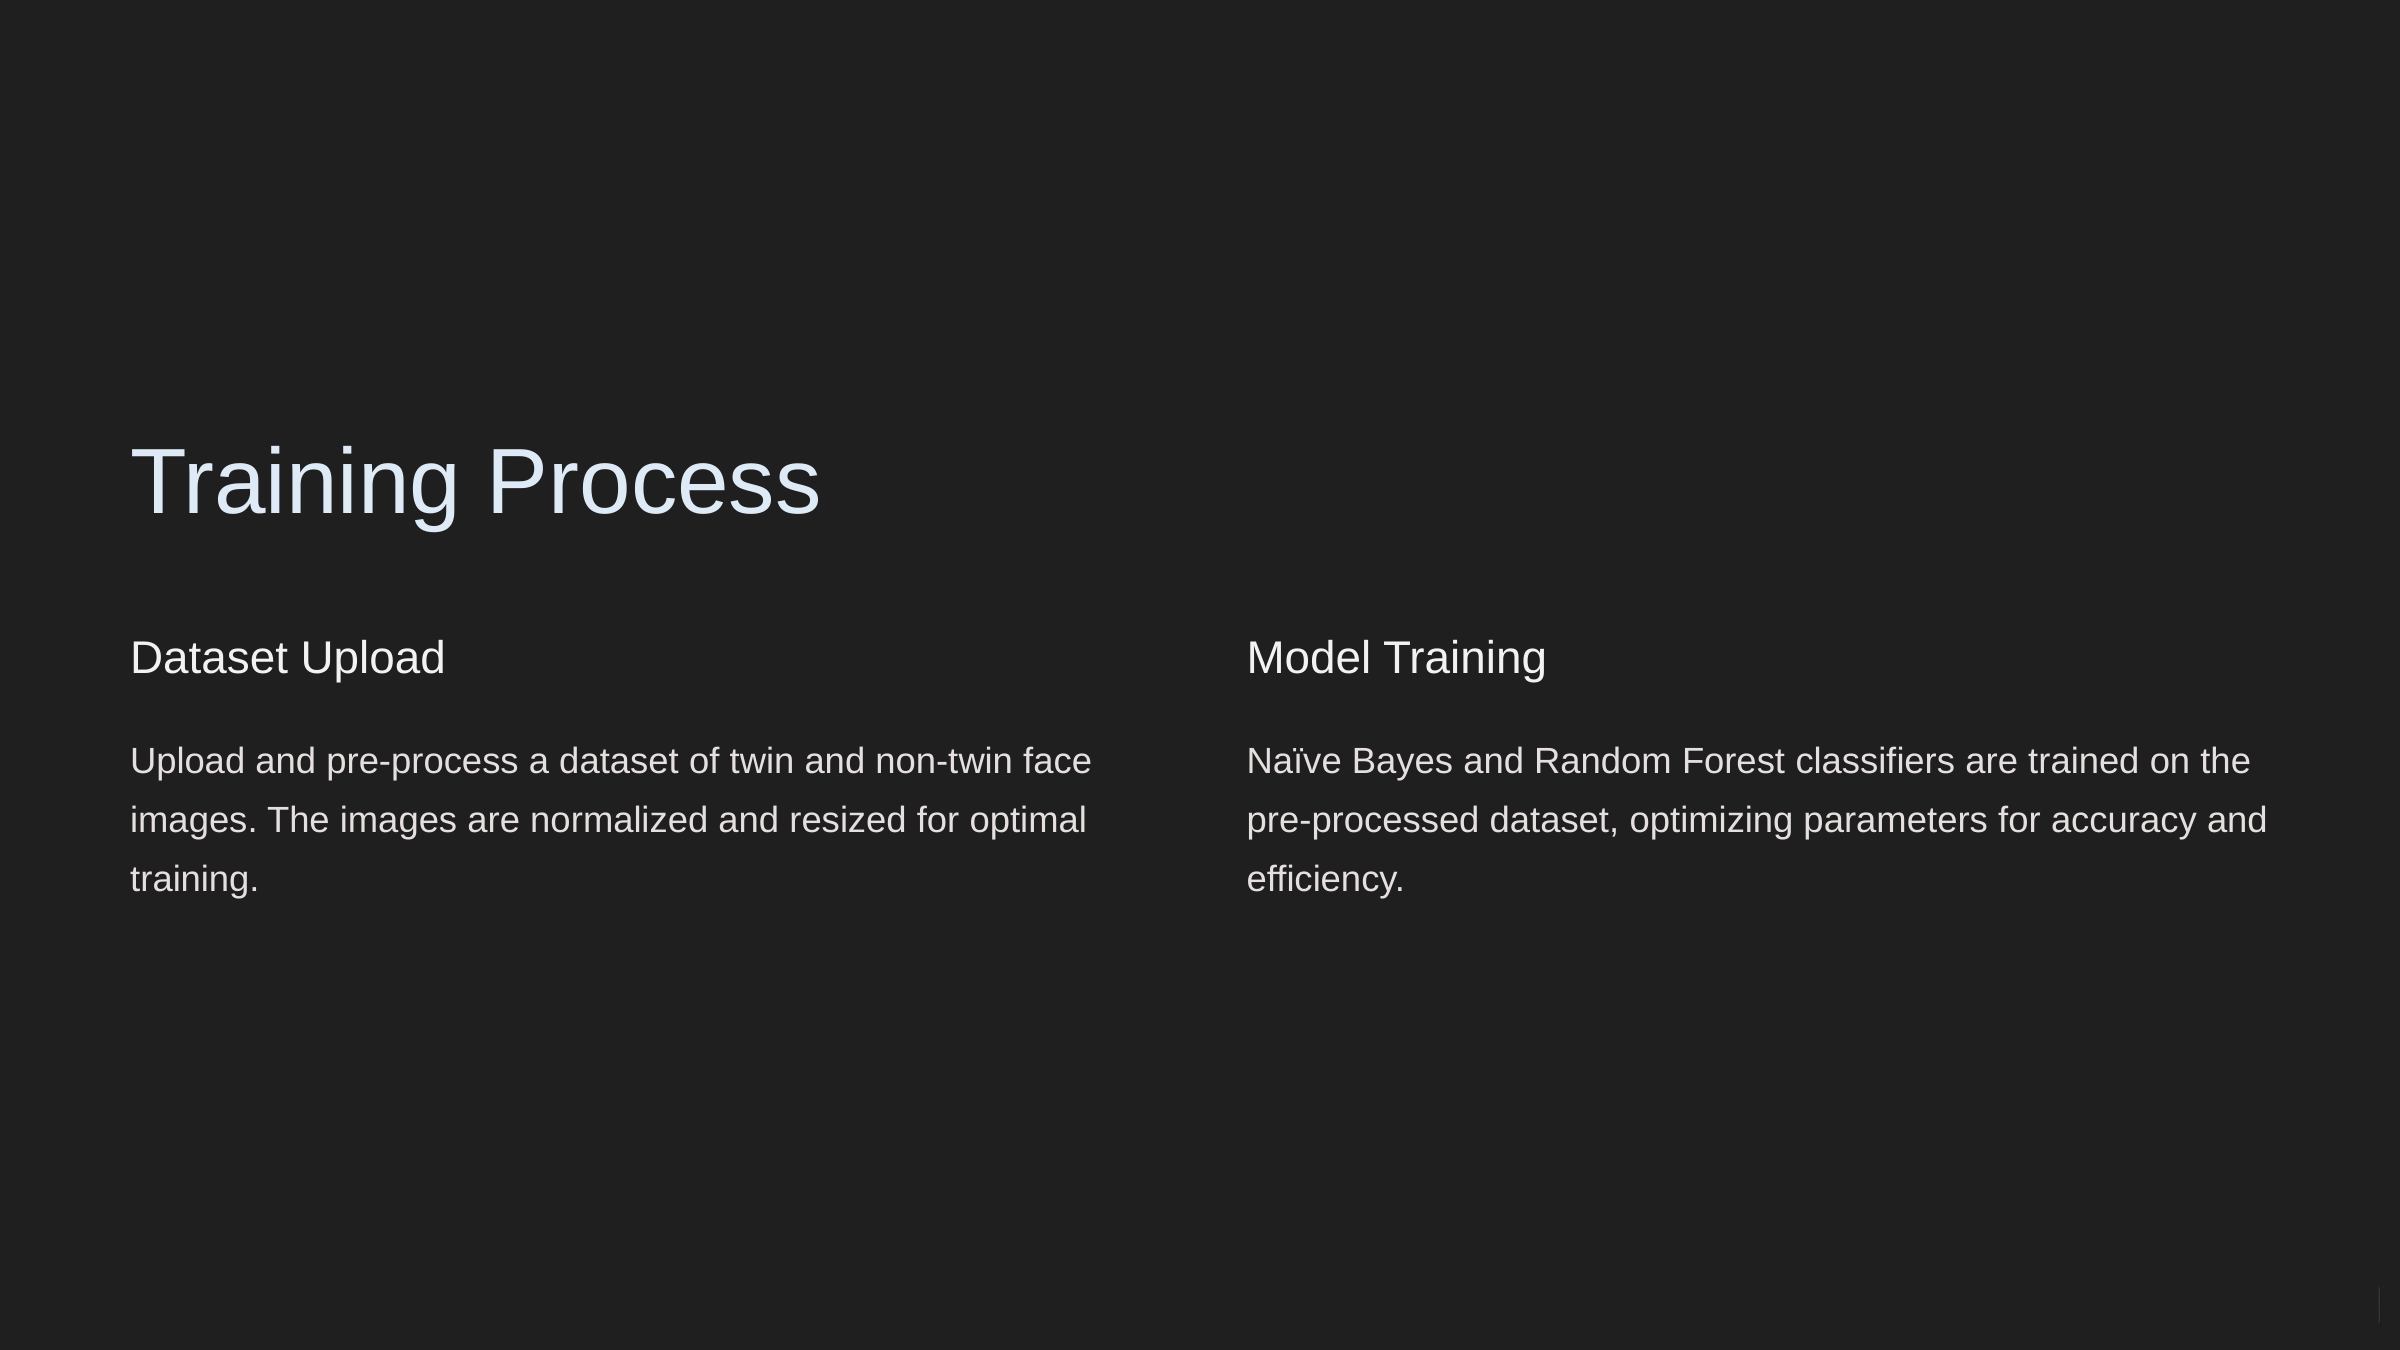

Training Process
Dataset Upload
Model Training
Upload and pre-process a dataset of twin and non-twin face images. The images are normalized and resized for optimal training.
Naïve Bayes and Random Forest classifiers are trained on the pre-processed dataset, optimizing parameters for accuracy and efficiency.